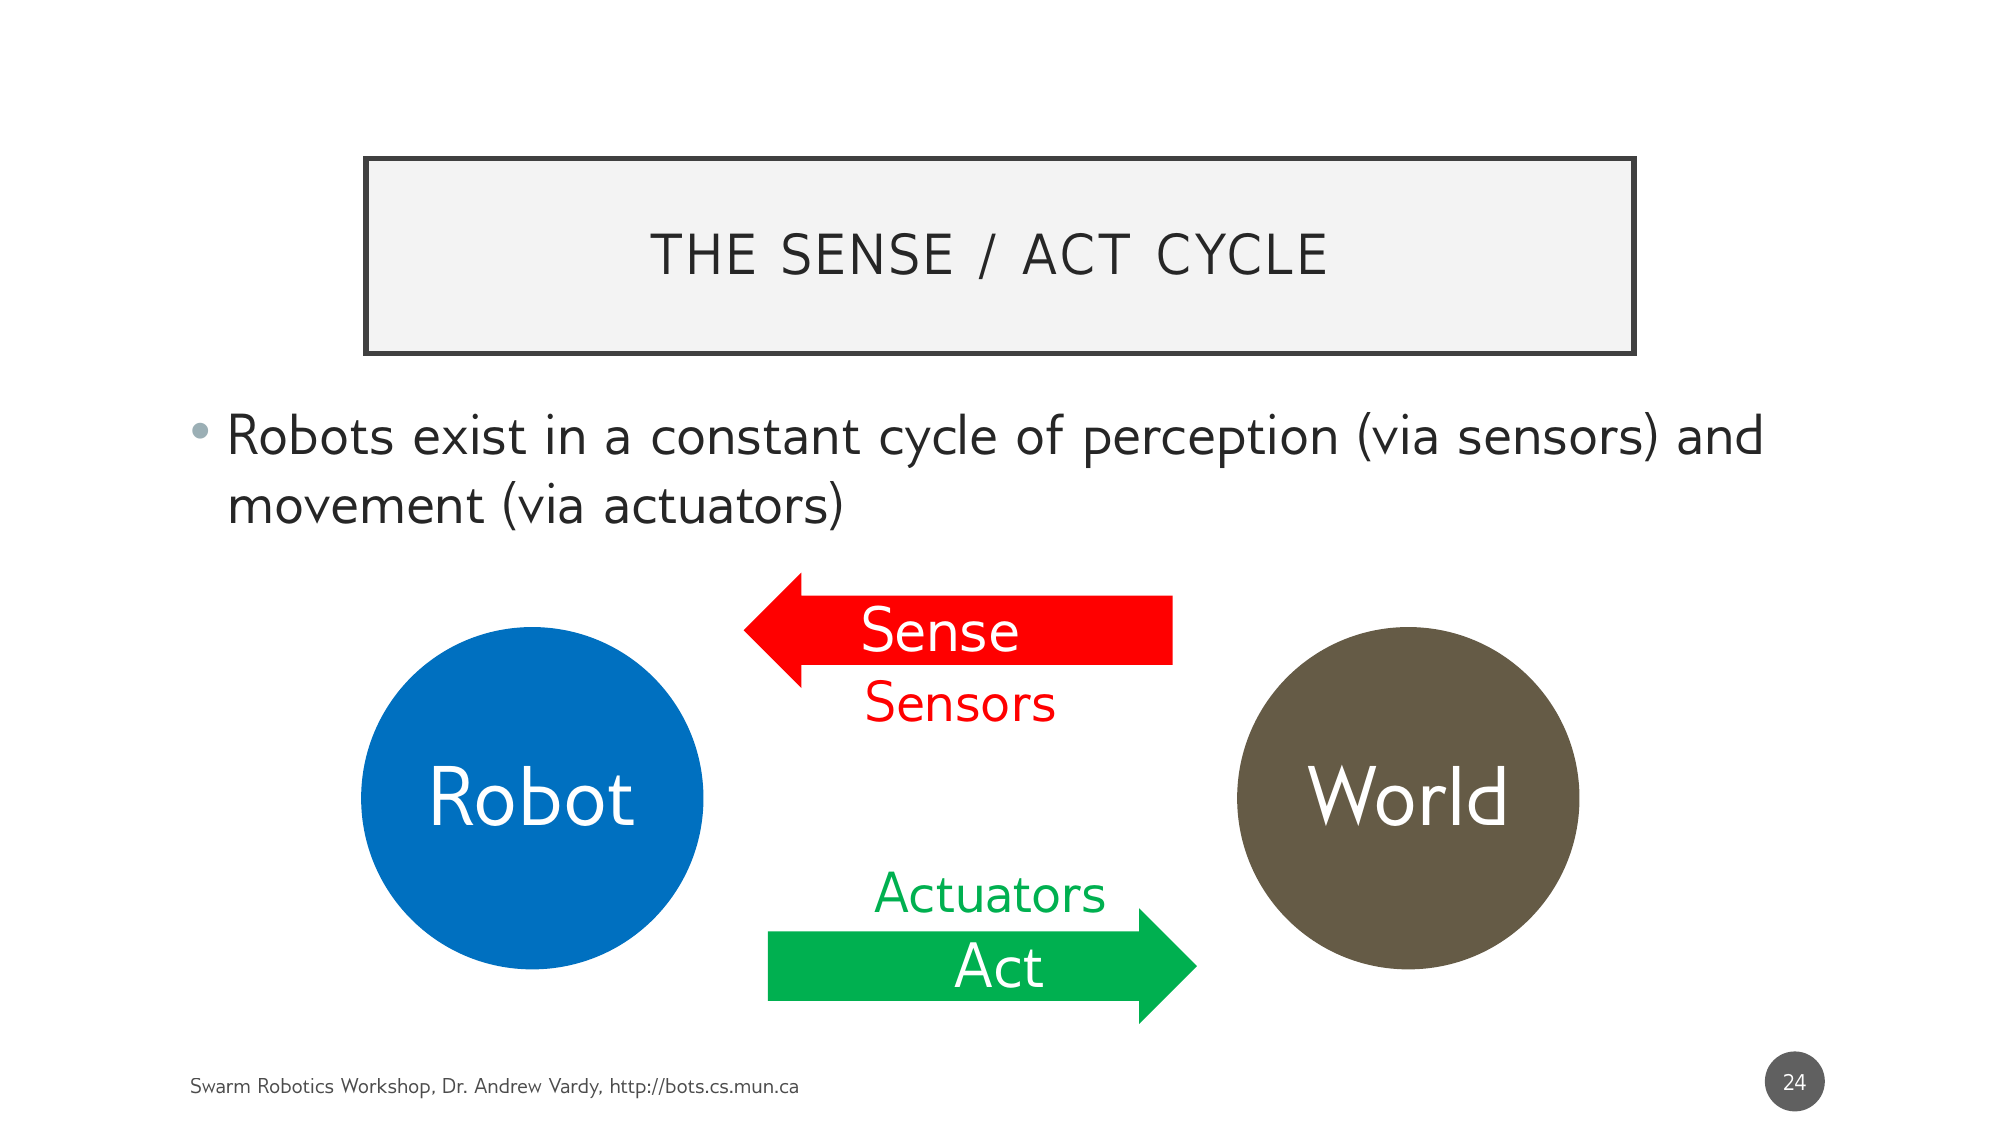

# The SENSE / ACT Cycle
Robots exist in a constant cycle of perception (via sensors) and movement (via actuators)
Sense
Robot
World
Act
Sensors
Actuators
24
Swarm Robotics Workshop, Dr. Andrew Vardy, http://bots.cs.mun.ca